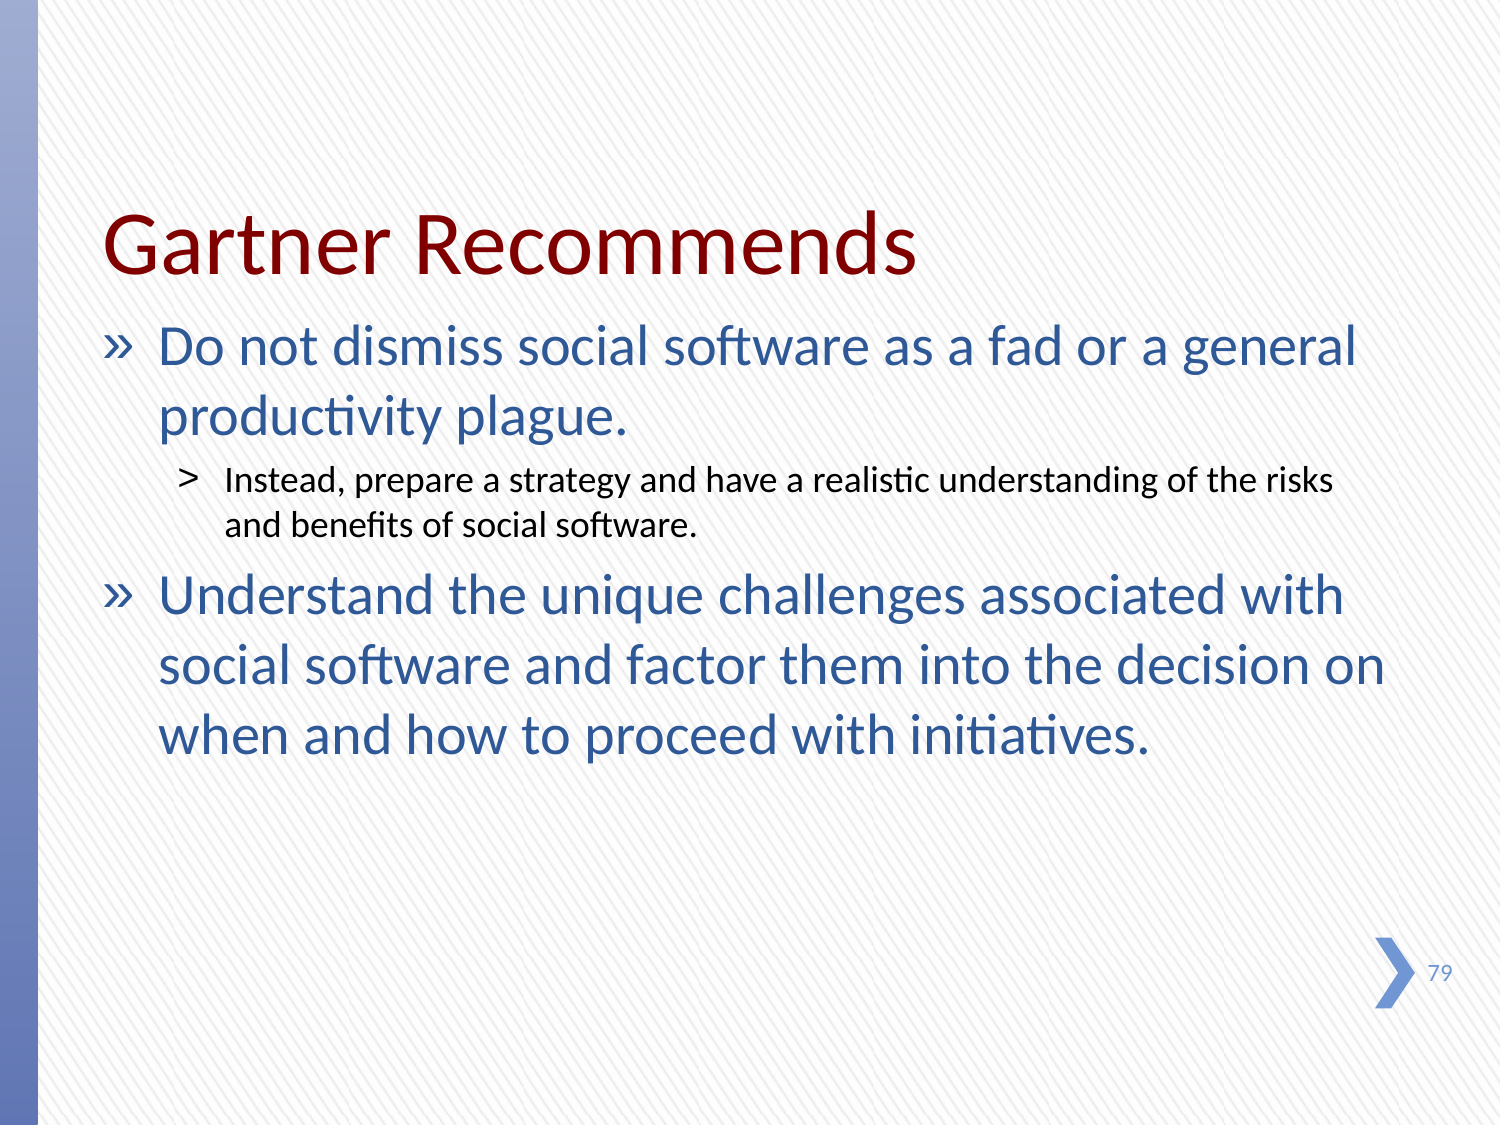

# Gartner Recommends
Do not dismiss social software as a fad or a general productivity plague.
Instead, prepare a strategy and have a realistic understanding of the risks and benefits of social software.
Understand the unique challenges associated with social software and factor them into the decision on when and how to proceed with initiatives.
79